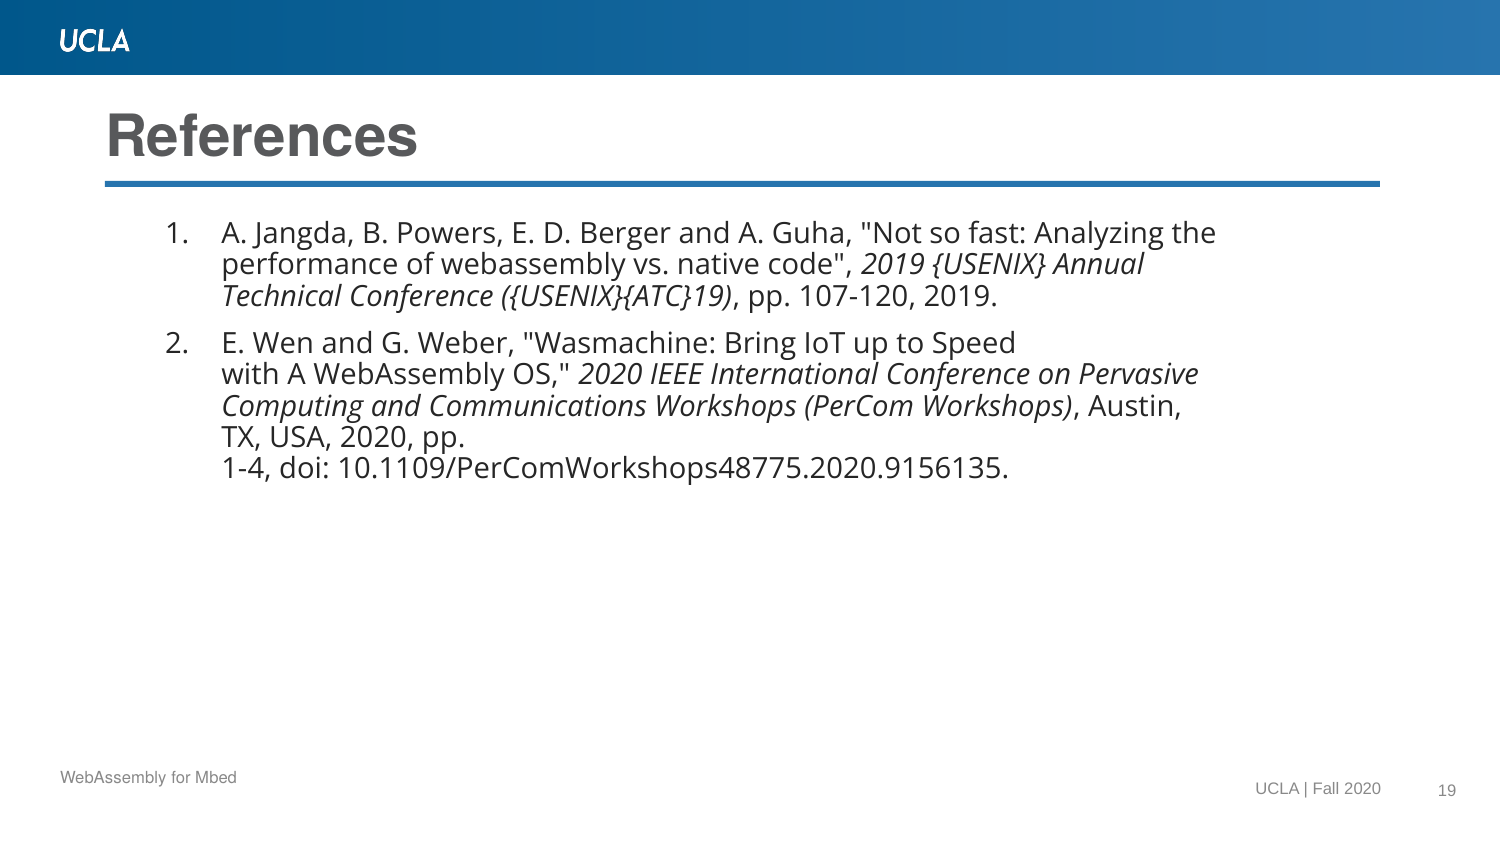

# References
A. Jangda, B. Powers, E. D. Berger and A. Guha, "Not so fast: Analyzing the performance of webassembly vs. native code", 2019 {USENIX} Annual Technical Conference ({USENIX}{ATC}19), pp. 107-120, 2019.
E. Wen and G. Weber, "Wasmachine: Bring IoT up to Speed with A WebAssembly OS," 2020 IEEE International Conference on Pervasive Computing and Communications Workshops (PerCom Workshops), Austin, TX, USA, 2020, pp. 1-4, doi: 10.1109/PerComWorkshops48775.2020.9156135. ​

UCLA | Fall 2020

19